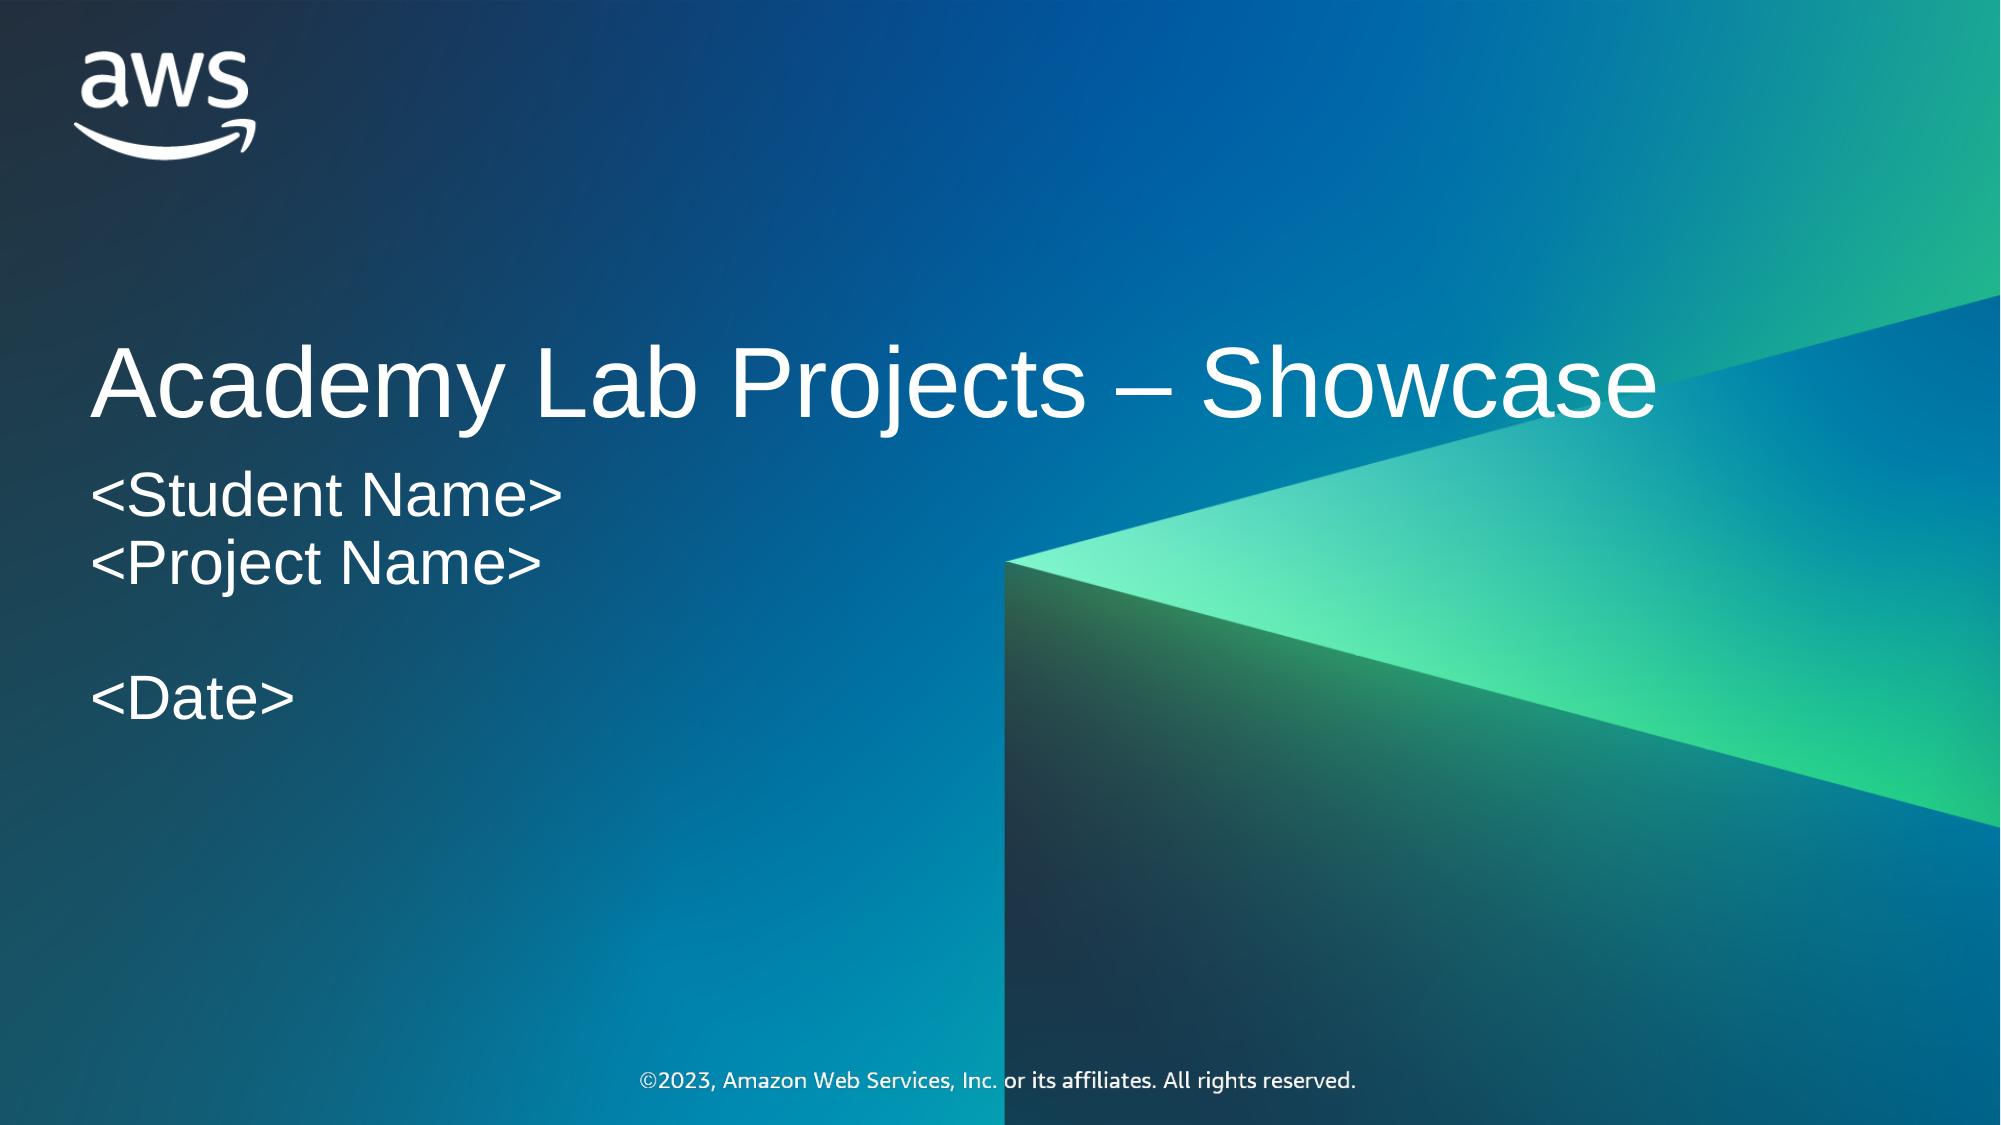

Academy Lab Projects – Showcase
<Student Name>
<Project Name>

<Date>